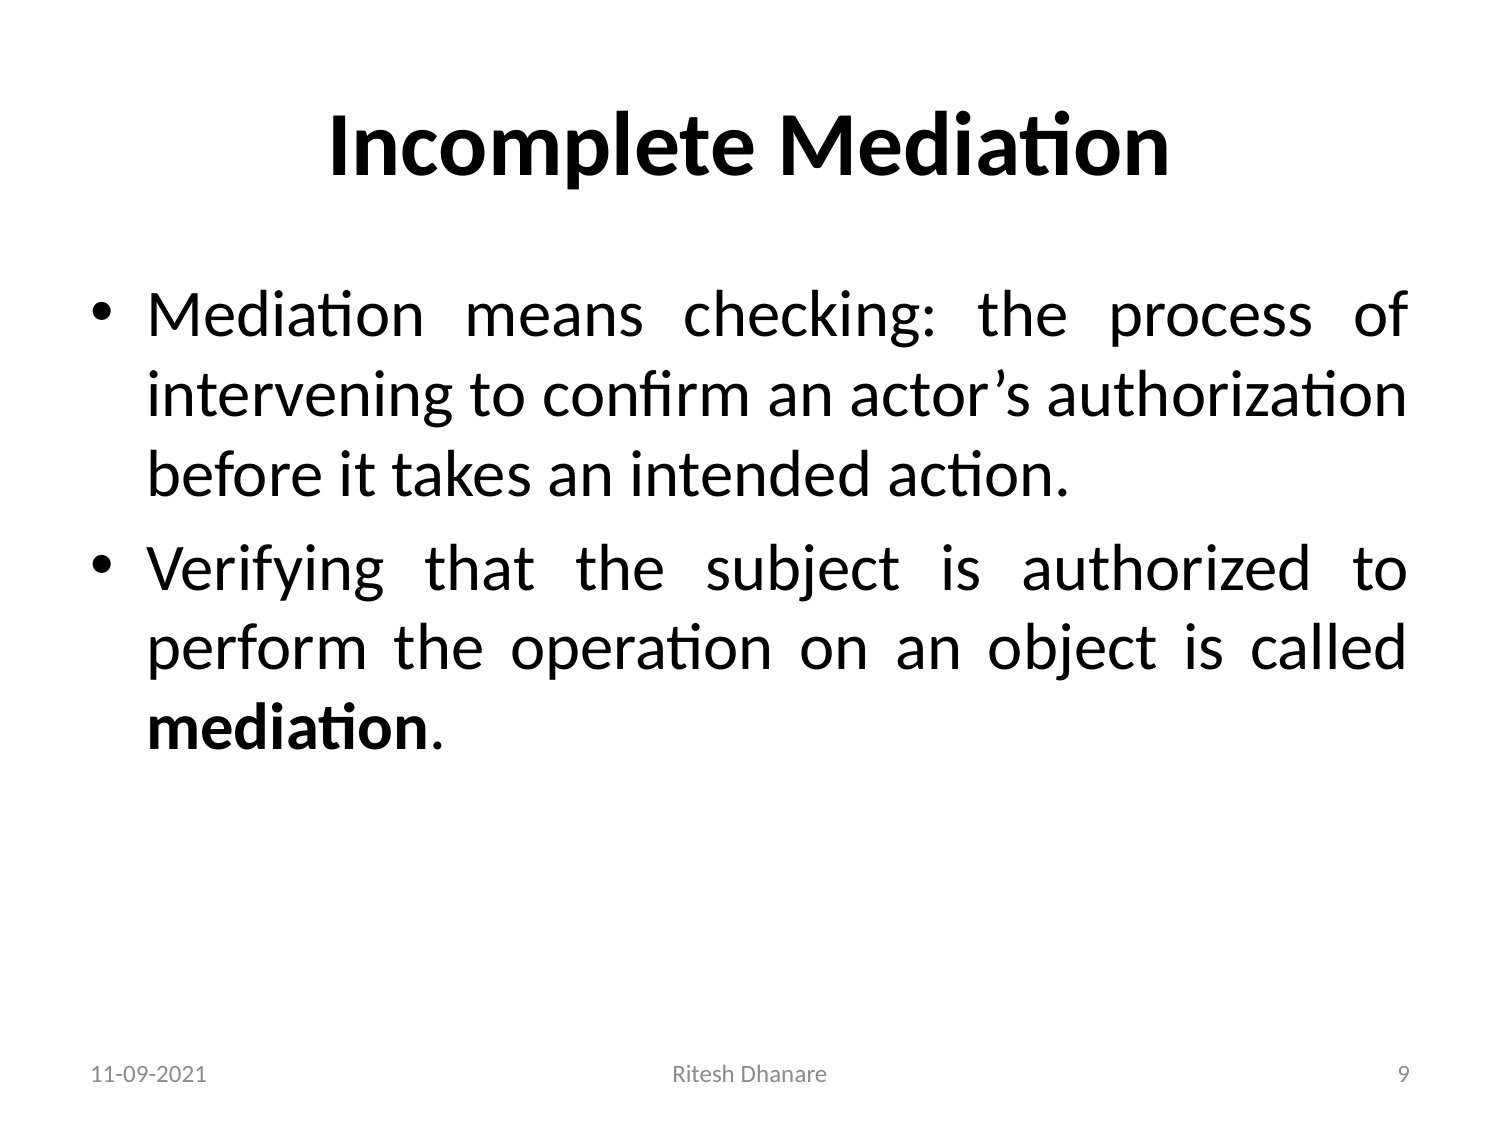

# Incomplete Mediation
Mediation means checking: the process of intervening to confirm an actor’s authorization before it takes an intended action.
Verifying that the subject is authorized to perform the operation on an object is called mediation.
11-09-2021
Ritesh Dhanare
9